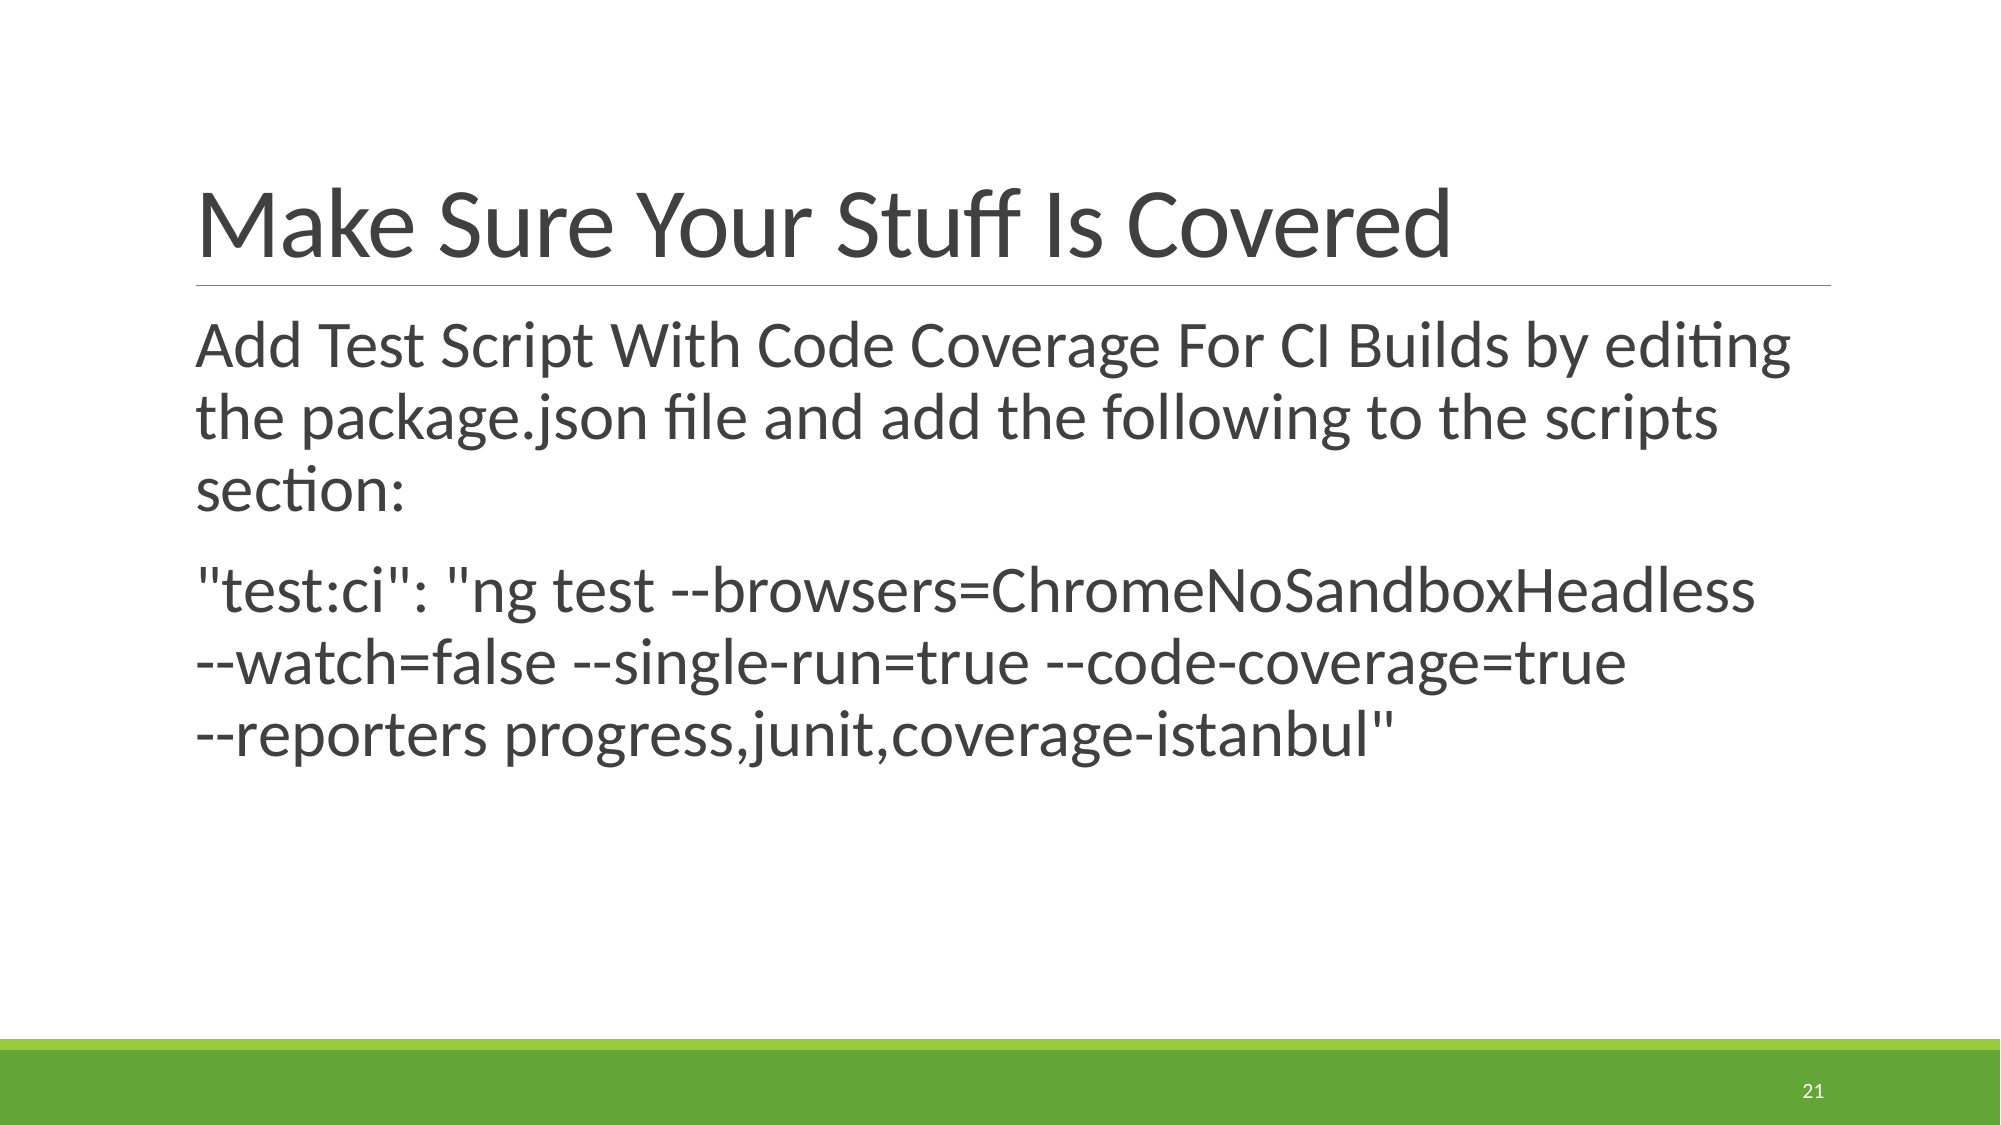

# Make Sure Your Stuff Is Covered
Add Test Script With Code Coverage For CI Builds by editing the package.json file and add the following to the scripts section:
"test:ci": "ng test --browsers=ChromeNoSandboxHeadless
--watch=false --single-run=true --code-coverage=true
--reporters progress,junit,coverage-istanbul"

21